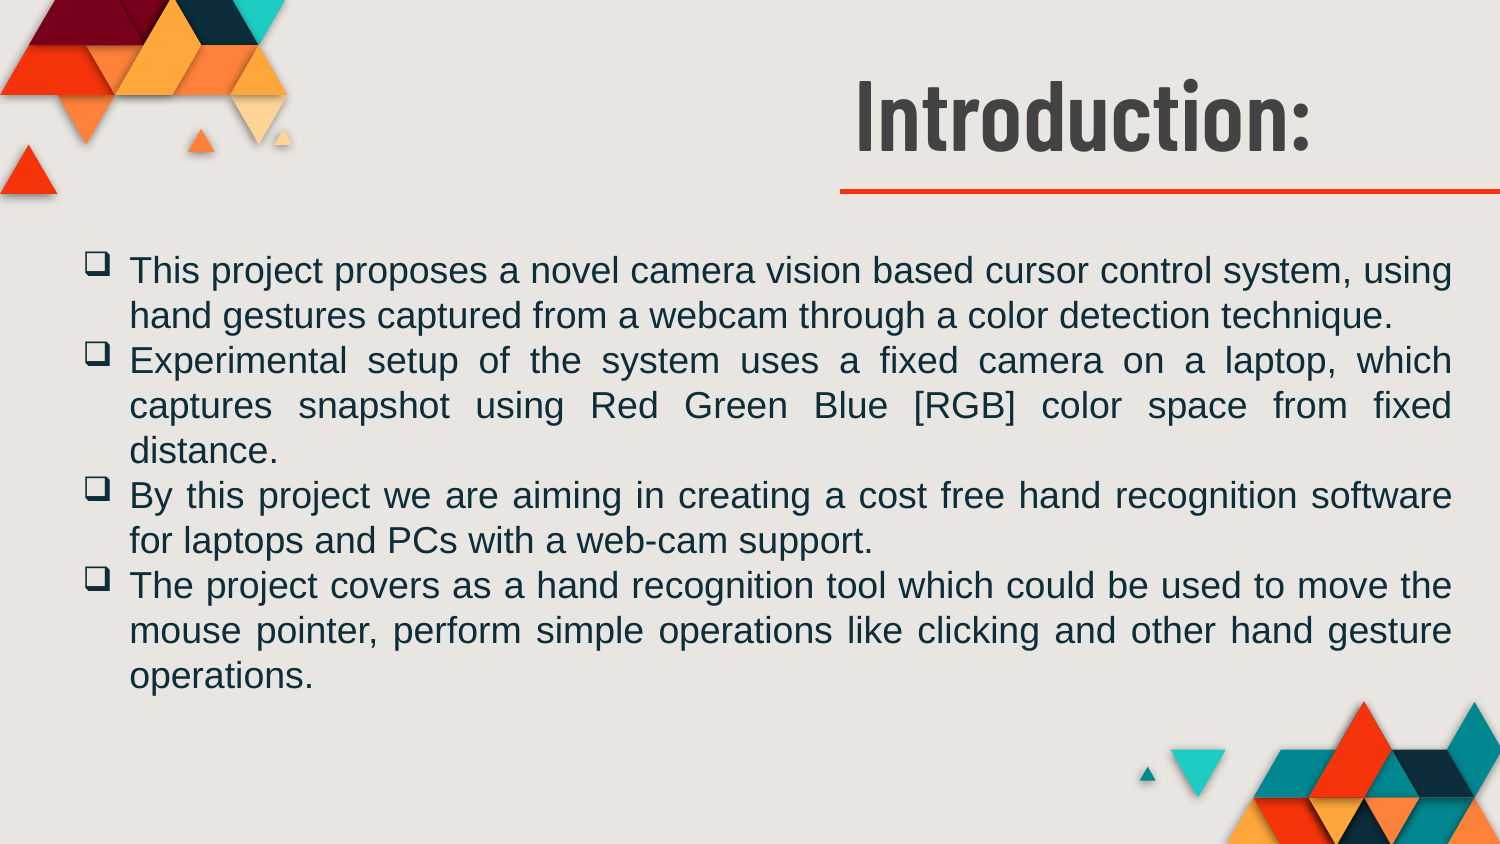

# Introduction:
This project proposes a novel camera vision based cursor control system, using hand gestures captured from a webcam through a color detection technique.
Experimental setup of the system uses a fixed camera on a laptop, which captures snapshot using Red Green Blue [RGB] color space from fixed distance.
By this project we are aiming in creating a cost free hand recognition software for laptops and PCs with a web-cam support.
The project covers as a hand recognition tool which could be used to move the mouse pointer, perform simple operations like clicking and other hand gesture operations.